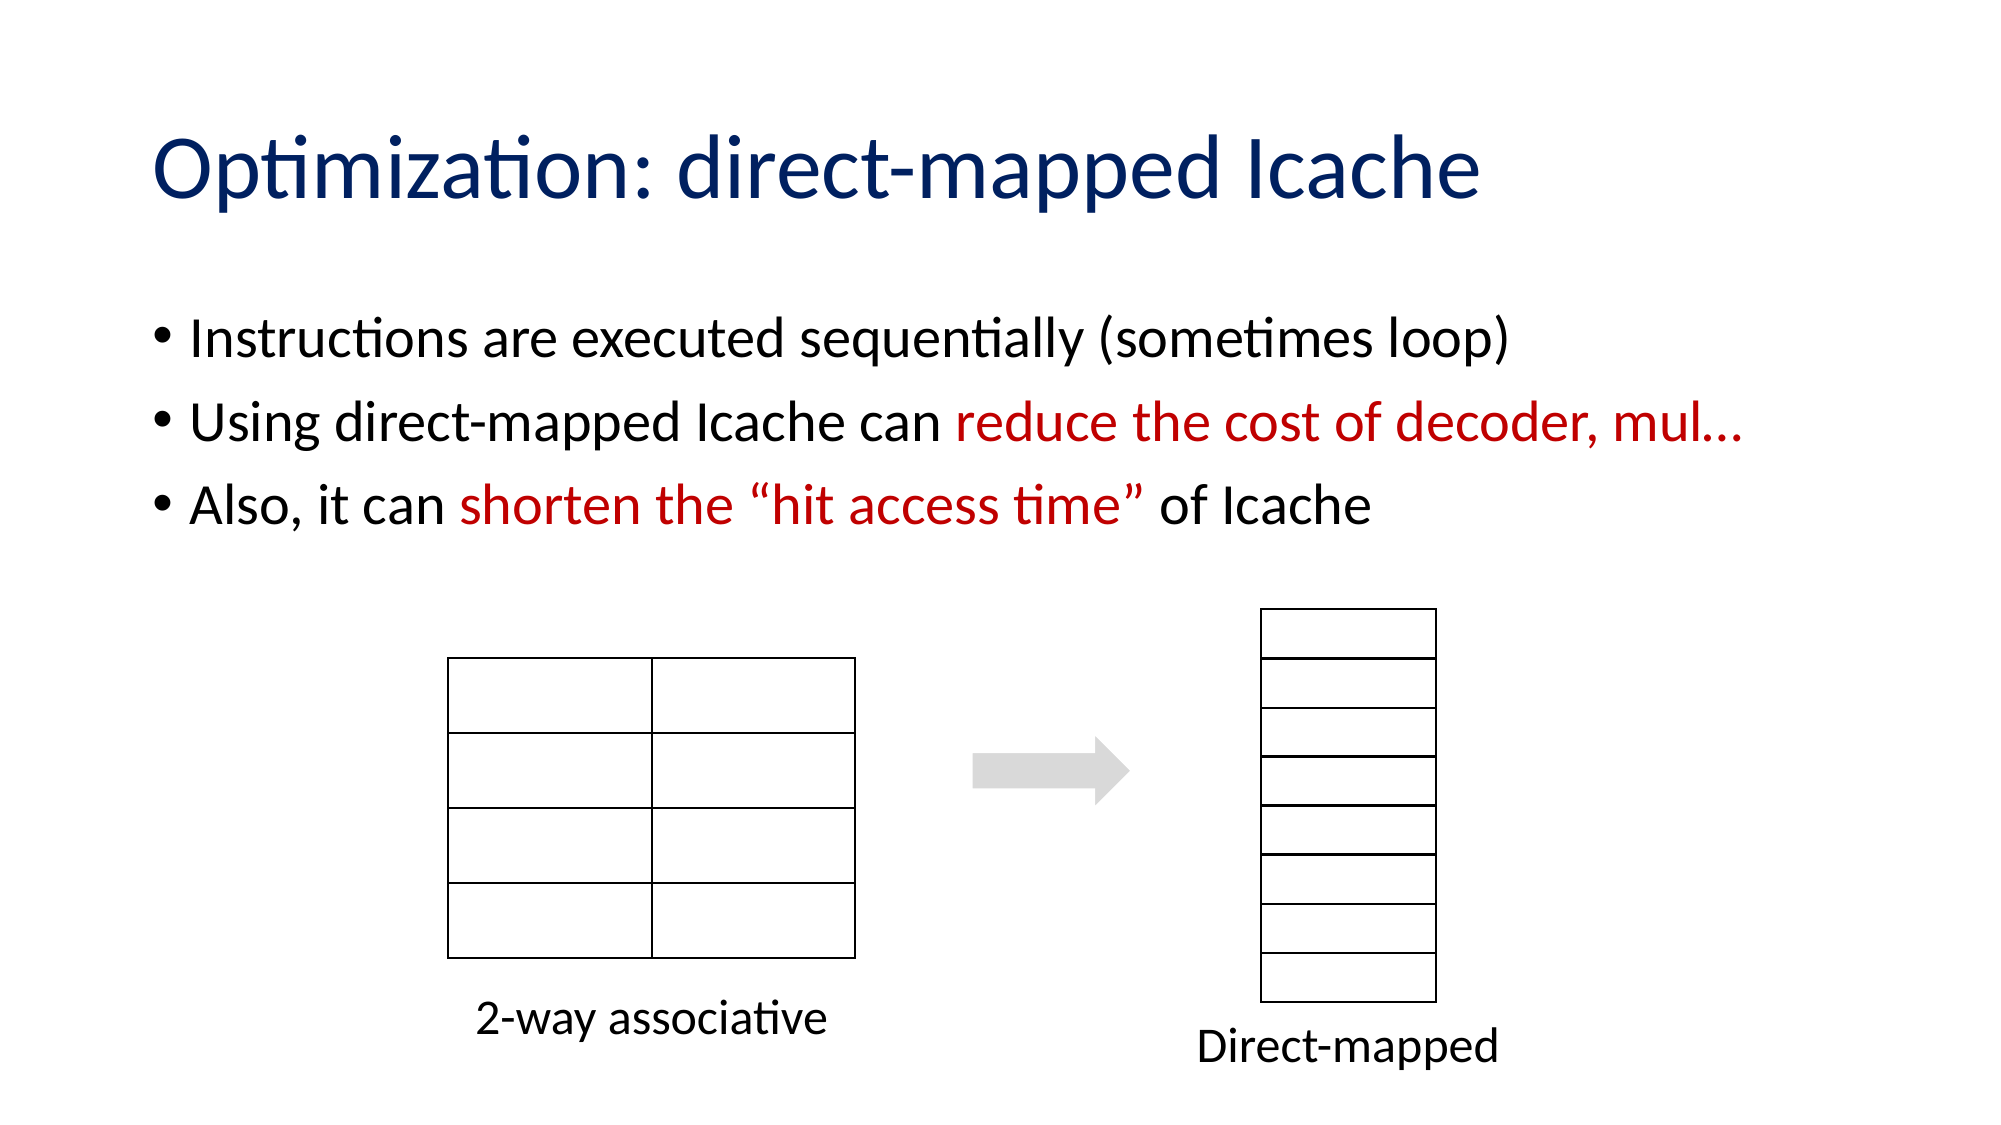

# Optimization: direct-mapped Icache
Instructions are executed sequentially (sometimes loop)
Using direct-mapped Icache can reduce the cost of decoder, mul…
Also, it can shorten the “hit access time” of Icache

2-way associative
Direct-mapped